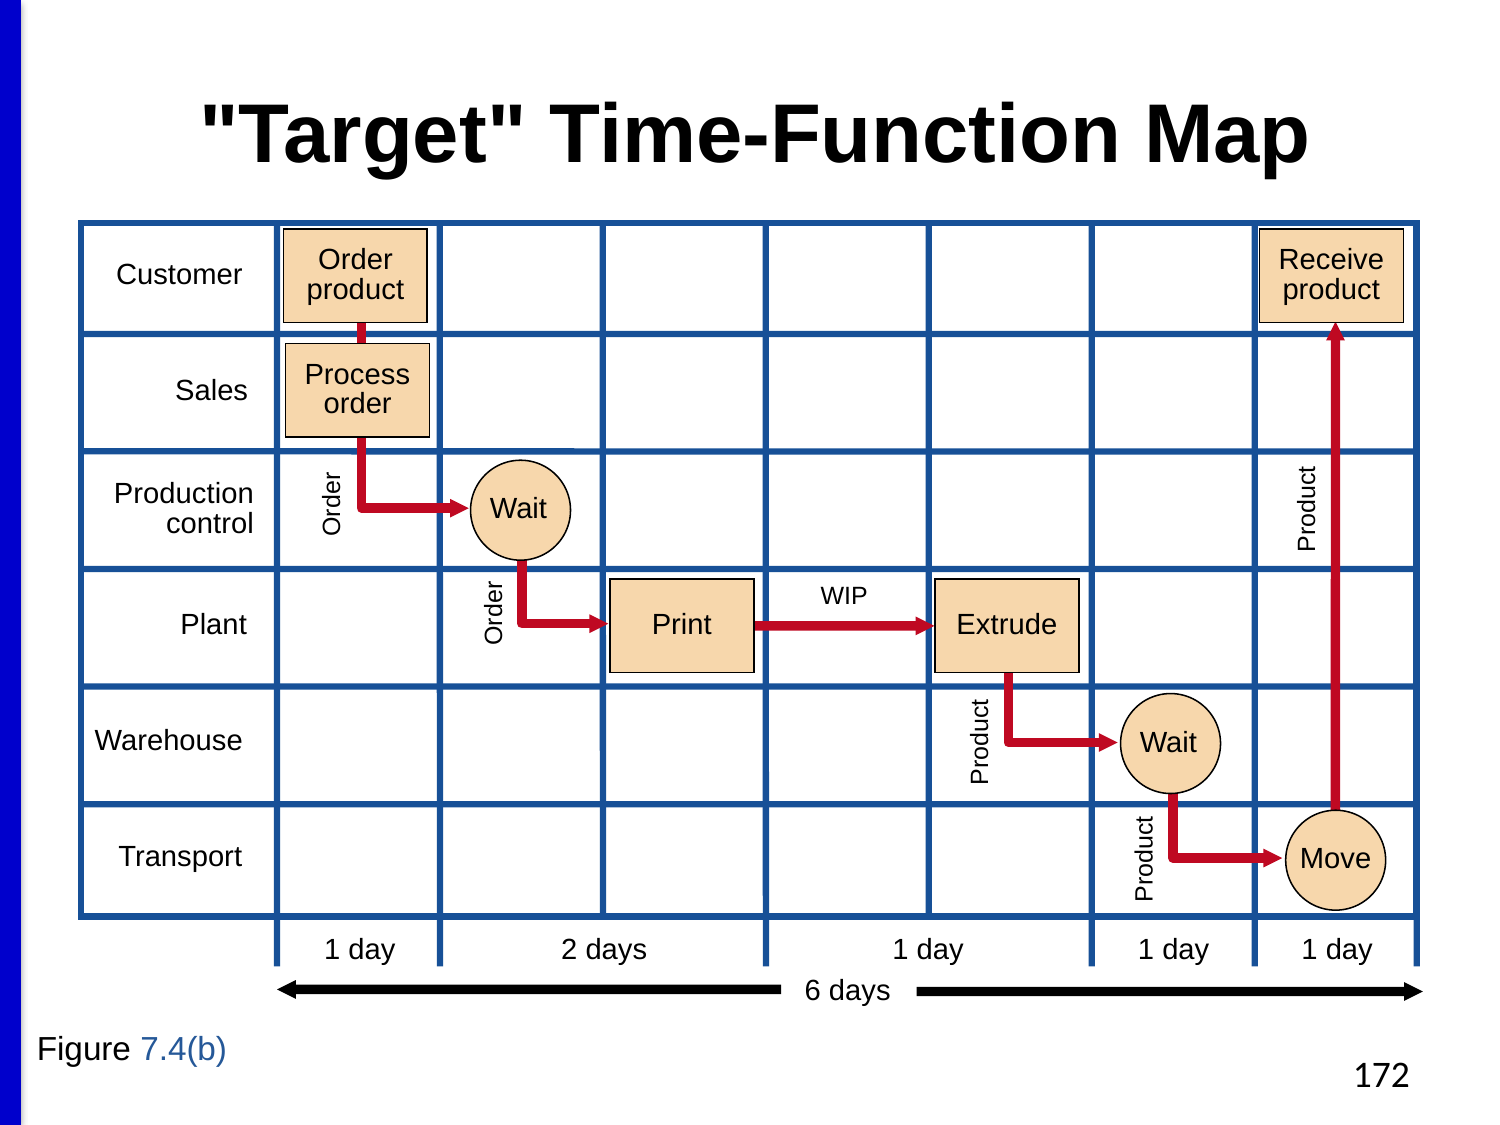

# "Target" Time-Function Map

Customer
Sales
Production control
Plant
Warehouse
Transport

Order product

Process order

Wait
Order

Receive product

Move
Product
Product

Print

Extrude

Wait
WIP
Order
Product
1 day
2 days
1 day
1 day
1 day
6 days

Figure 7.4(b)
172